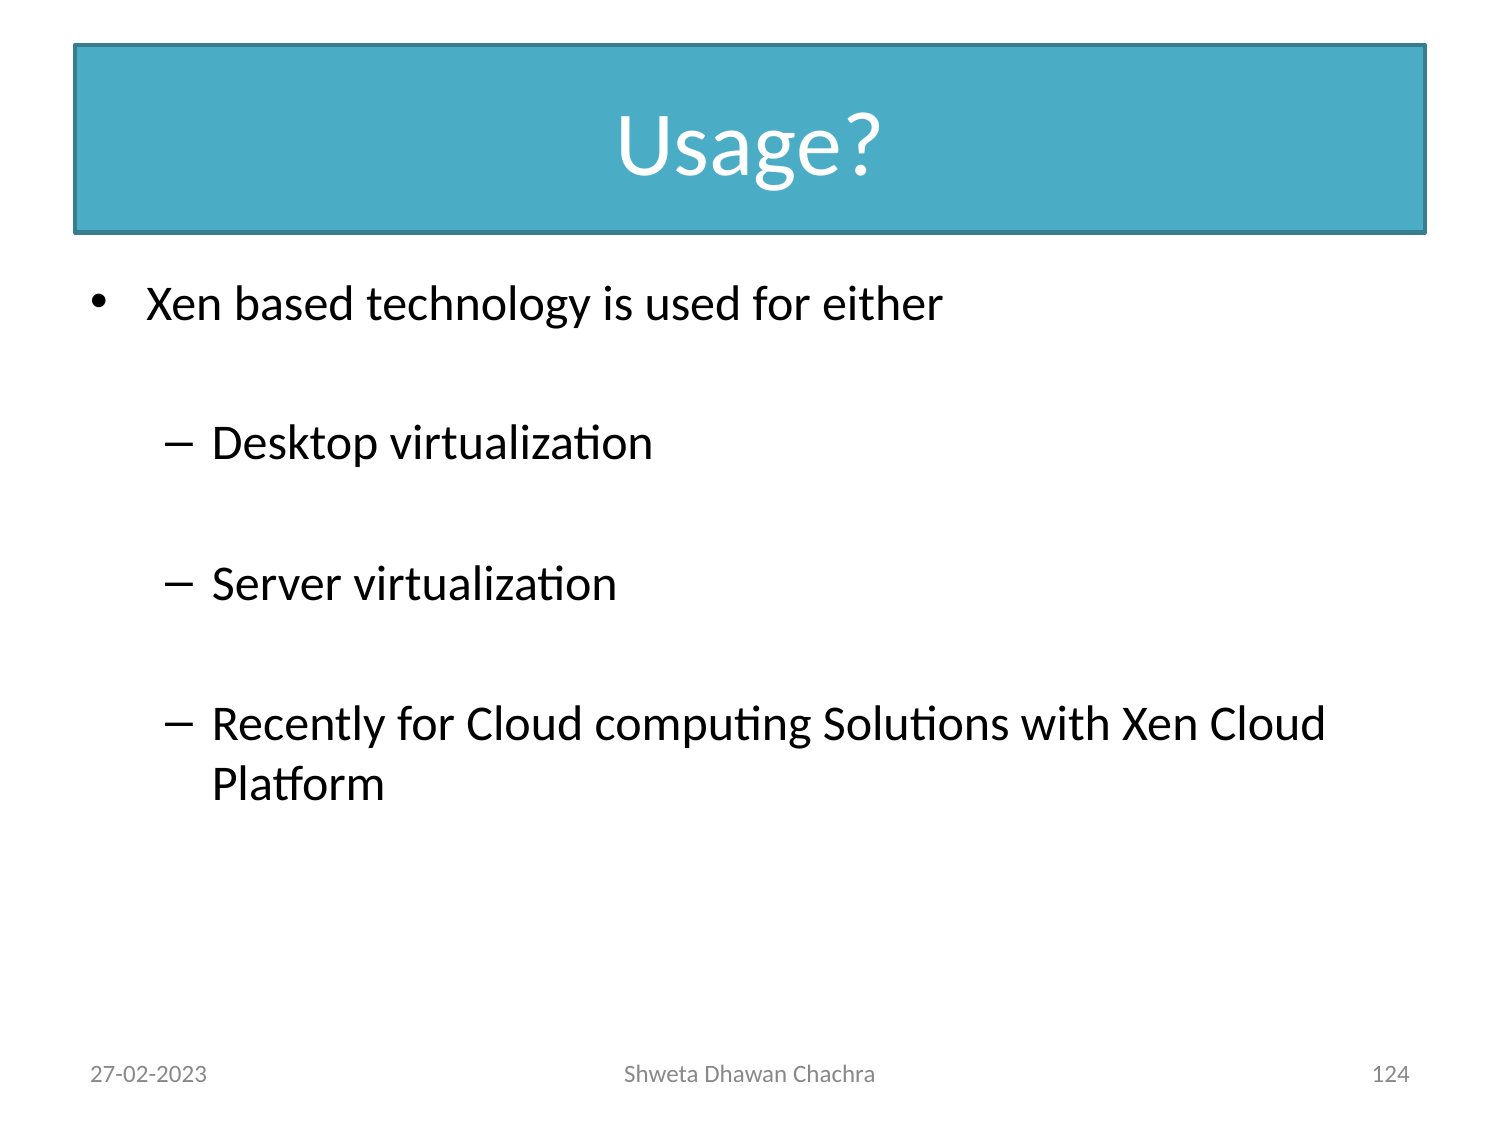

# Usage?
Xen based technology is used for either

Desktop virtualization

Server virtualization

Recently for Cloud computing Solutions with Xen Cloud Platform

27-02-2023
Shweta Dhawan Chachra
124